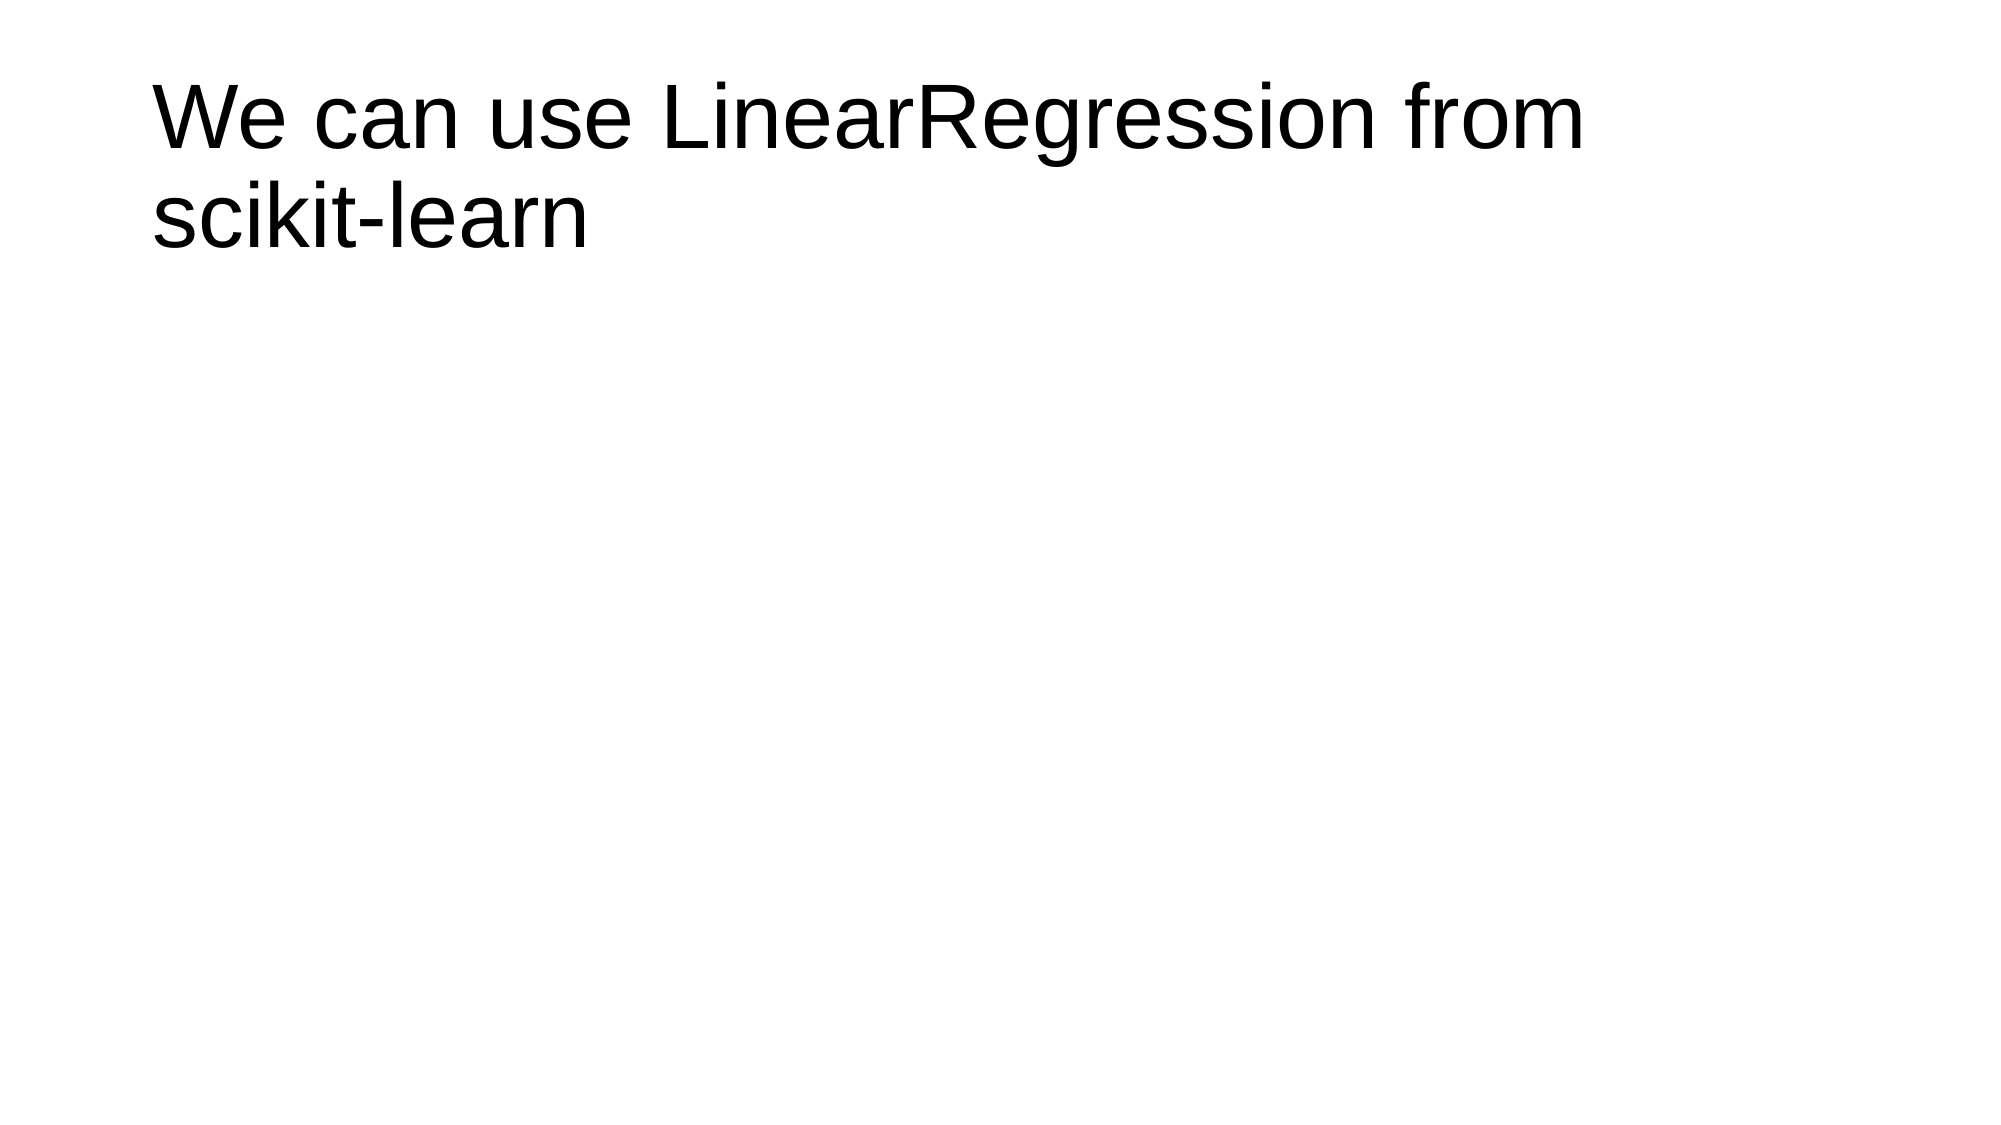

# We can use LinearRegression from scikit-learn